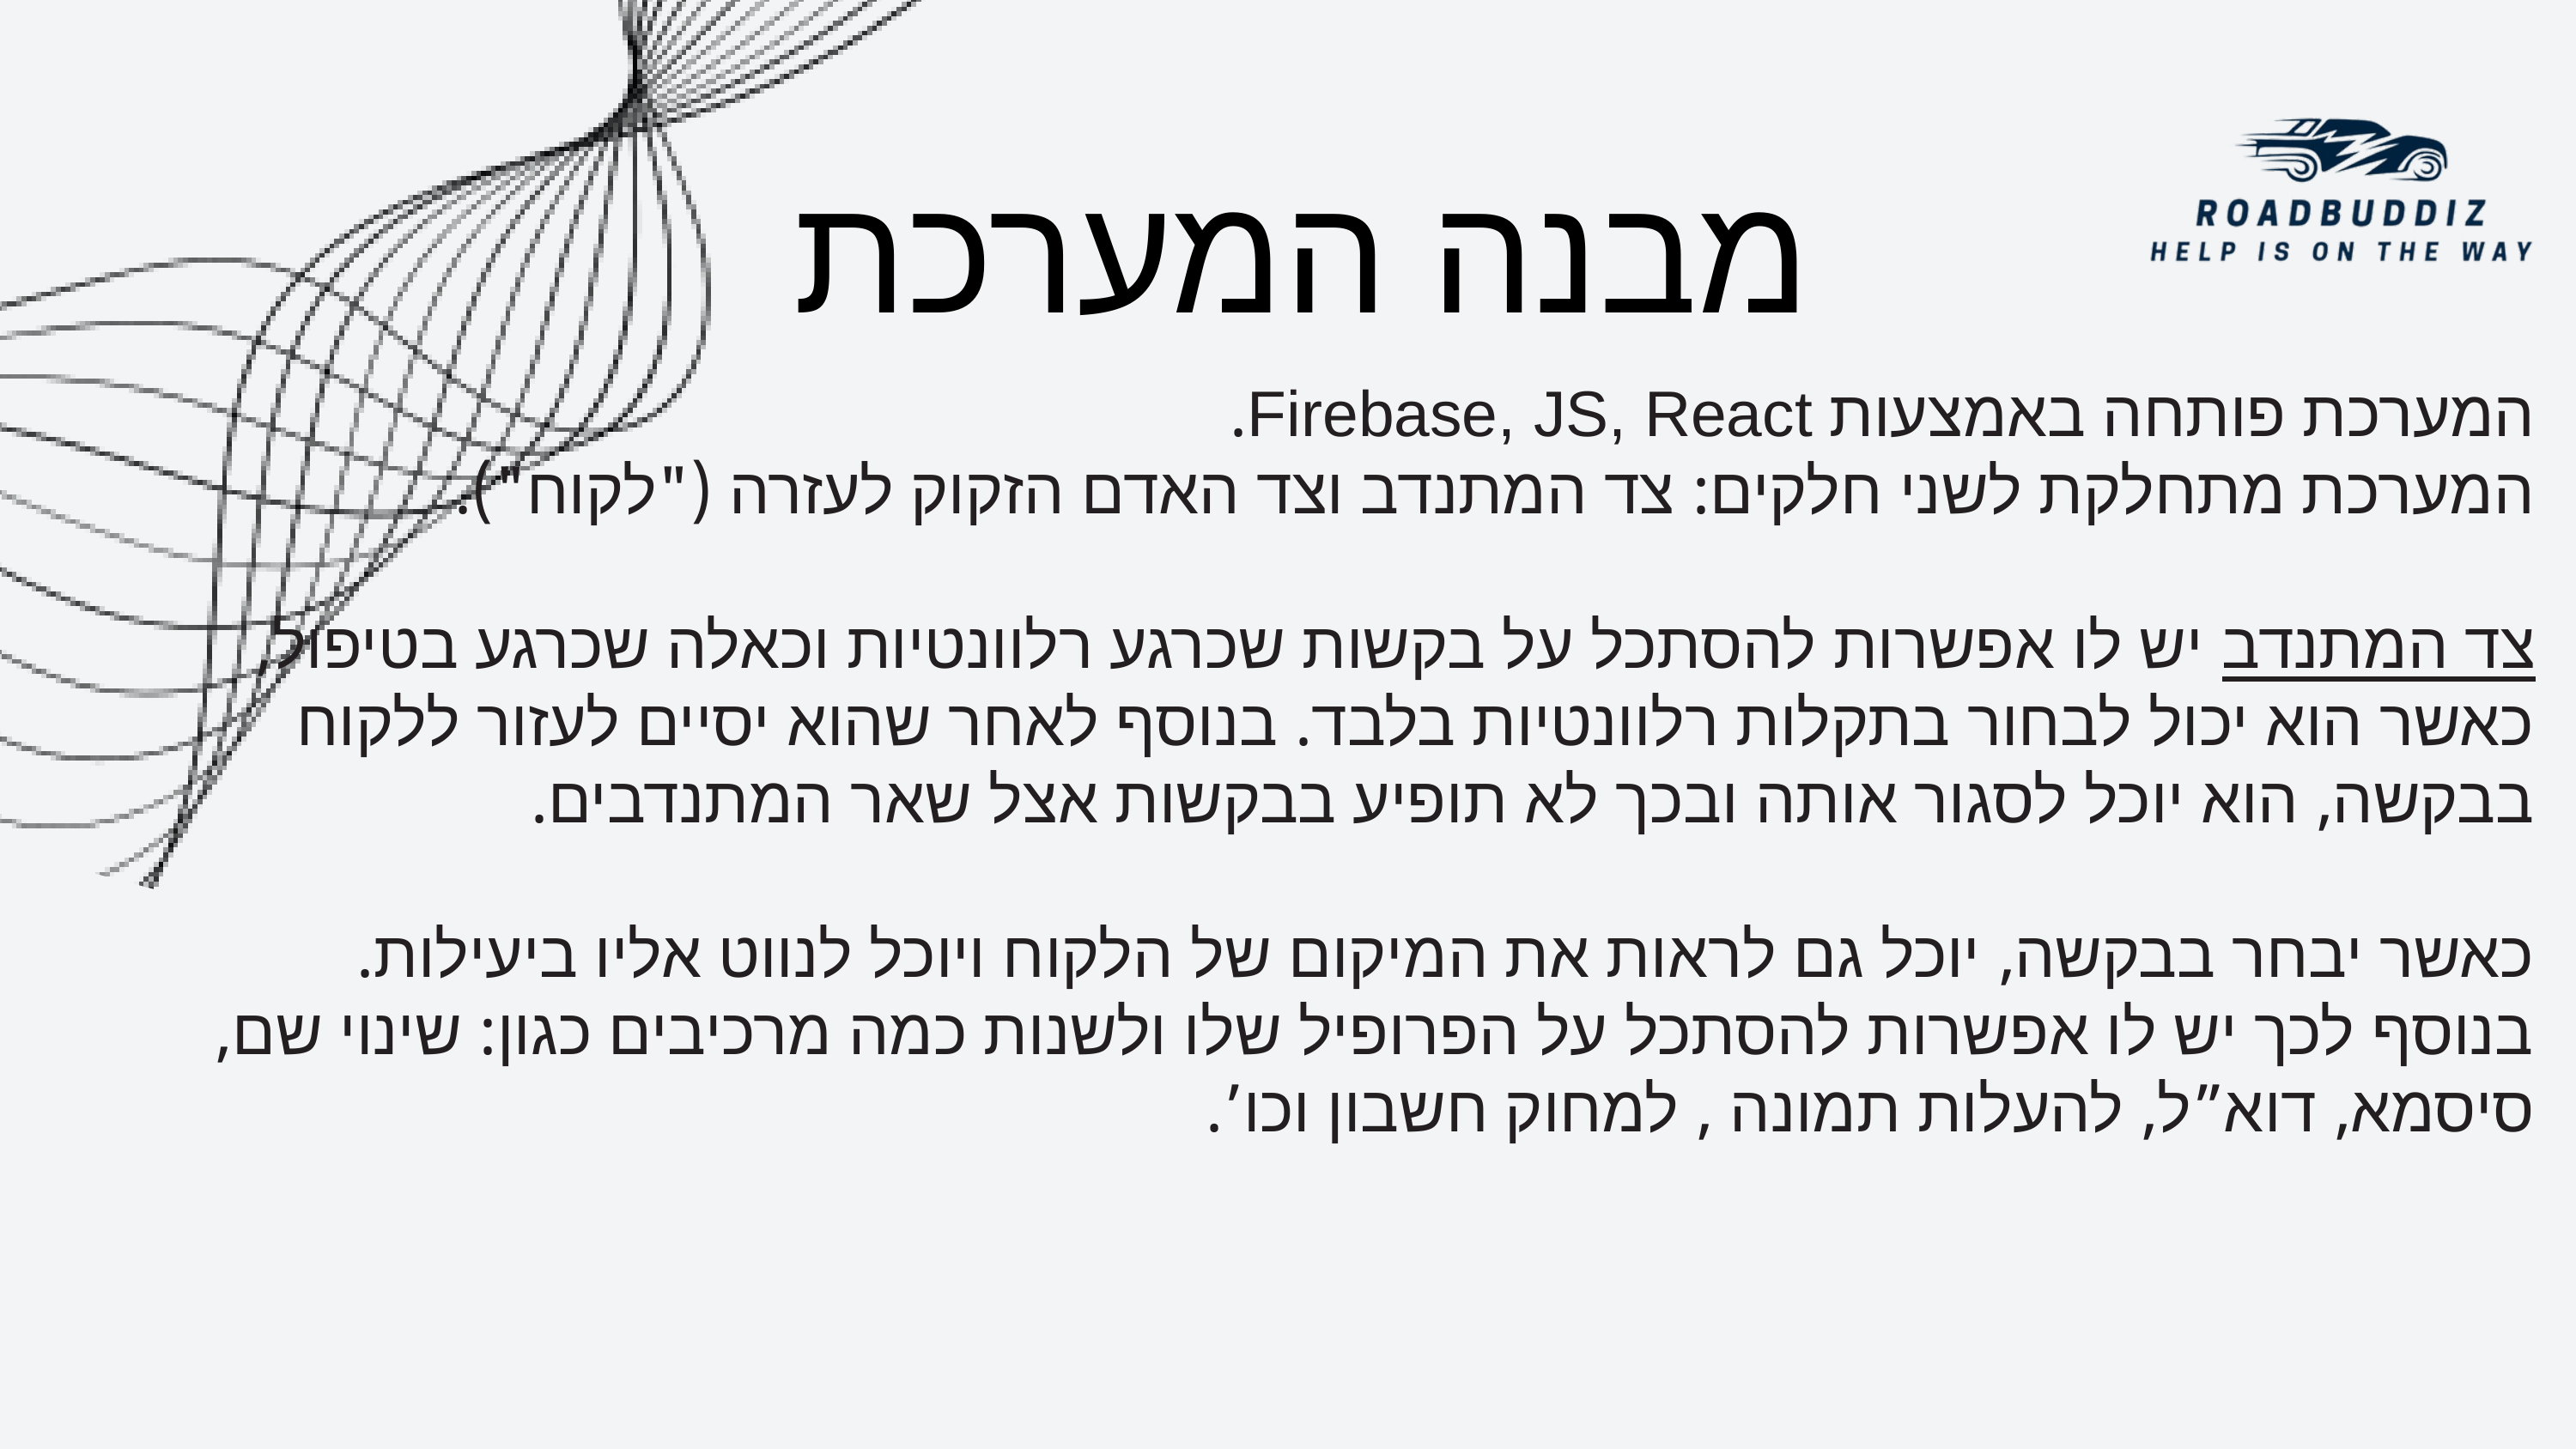

מבנה המערכת
המערכת פותחה באמצעות Firebase, JS, React.
המערכת מתחלקת לשני חלקים: צד המתנדב וצד האדם הזקוק לעזרה ("לקוח").

צד המתנדב יש לו אפשרות להסתכל על בקשות שכרגע רלוונטיות וכאלה שכרגע בטיפול, כאשר הוא יכול לבחור בתקלות רלוונטיות בלבד. בנוסף לאחר שהוא יסיים לעזור ללקוח בבקשה, הוא יוכל לסגור אותה ובכך לא תופיע בבקשות אצל שאר המתנדבים.

כאשר יבחר בבקשה, יוכל גם לראות את המיקום של הלקוח ויוכל לנווט אליו ביעילות.
בנוסף לכך יש לו אפשרות להסתכל על הפרופיל שלו ולשנות כמה מרכיבים כגון: שינוי שם, סיסמא, דוא”ל, להעלות תמונה , למחוק חשבון וכו’.